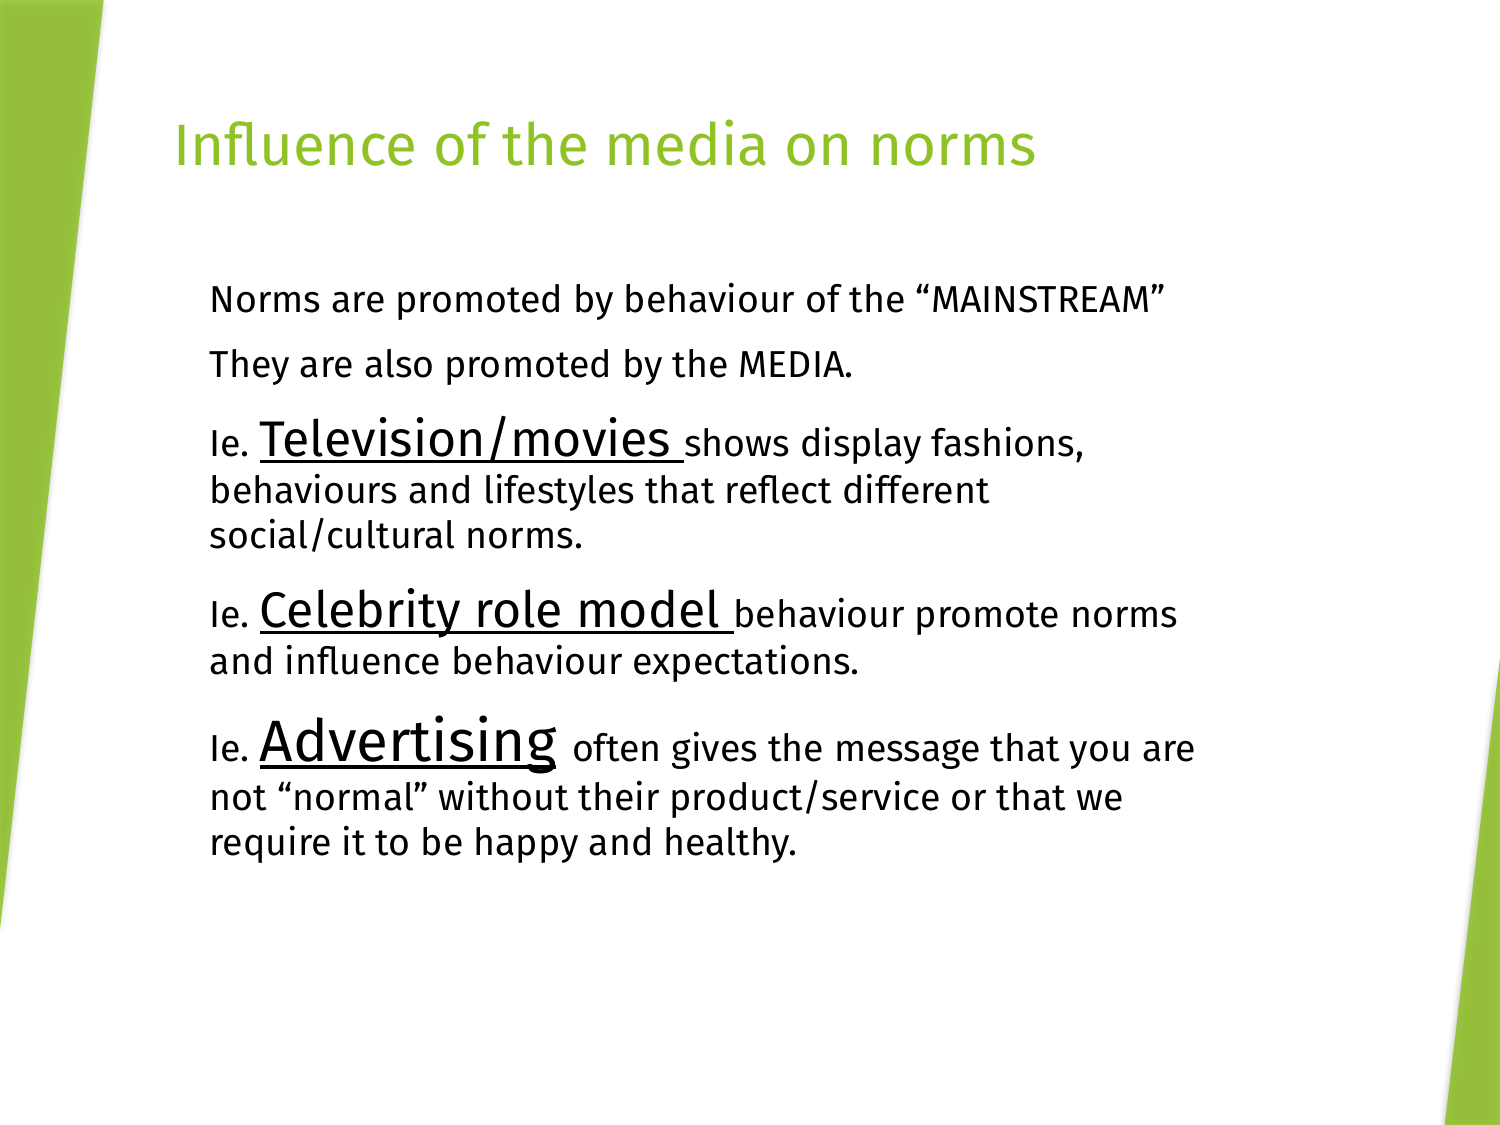

# Influence of the media on norms

Norms are promoted by behaviour of the “MAINSTREAM”
They are also promoted by the MEDIA.
Ie. Television/movies shows display fashions, behaviours and lifestyles that reflect different social/cultural norms.
Ie. Celebrity role model behaviour promote norms and influence behaviour expectations.
Ie. Advertising often gives the message that you are not “normal” without their product/service or that we require it to be happy and healthy.